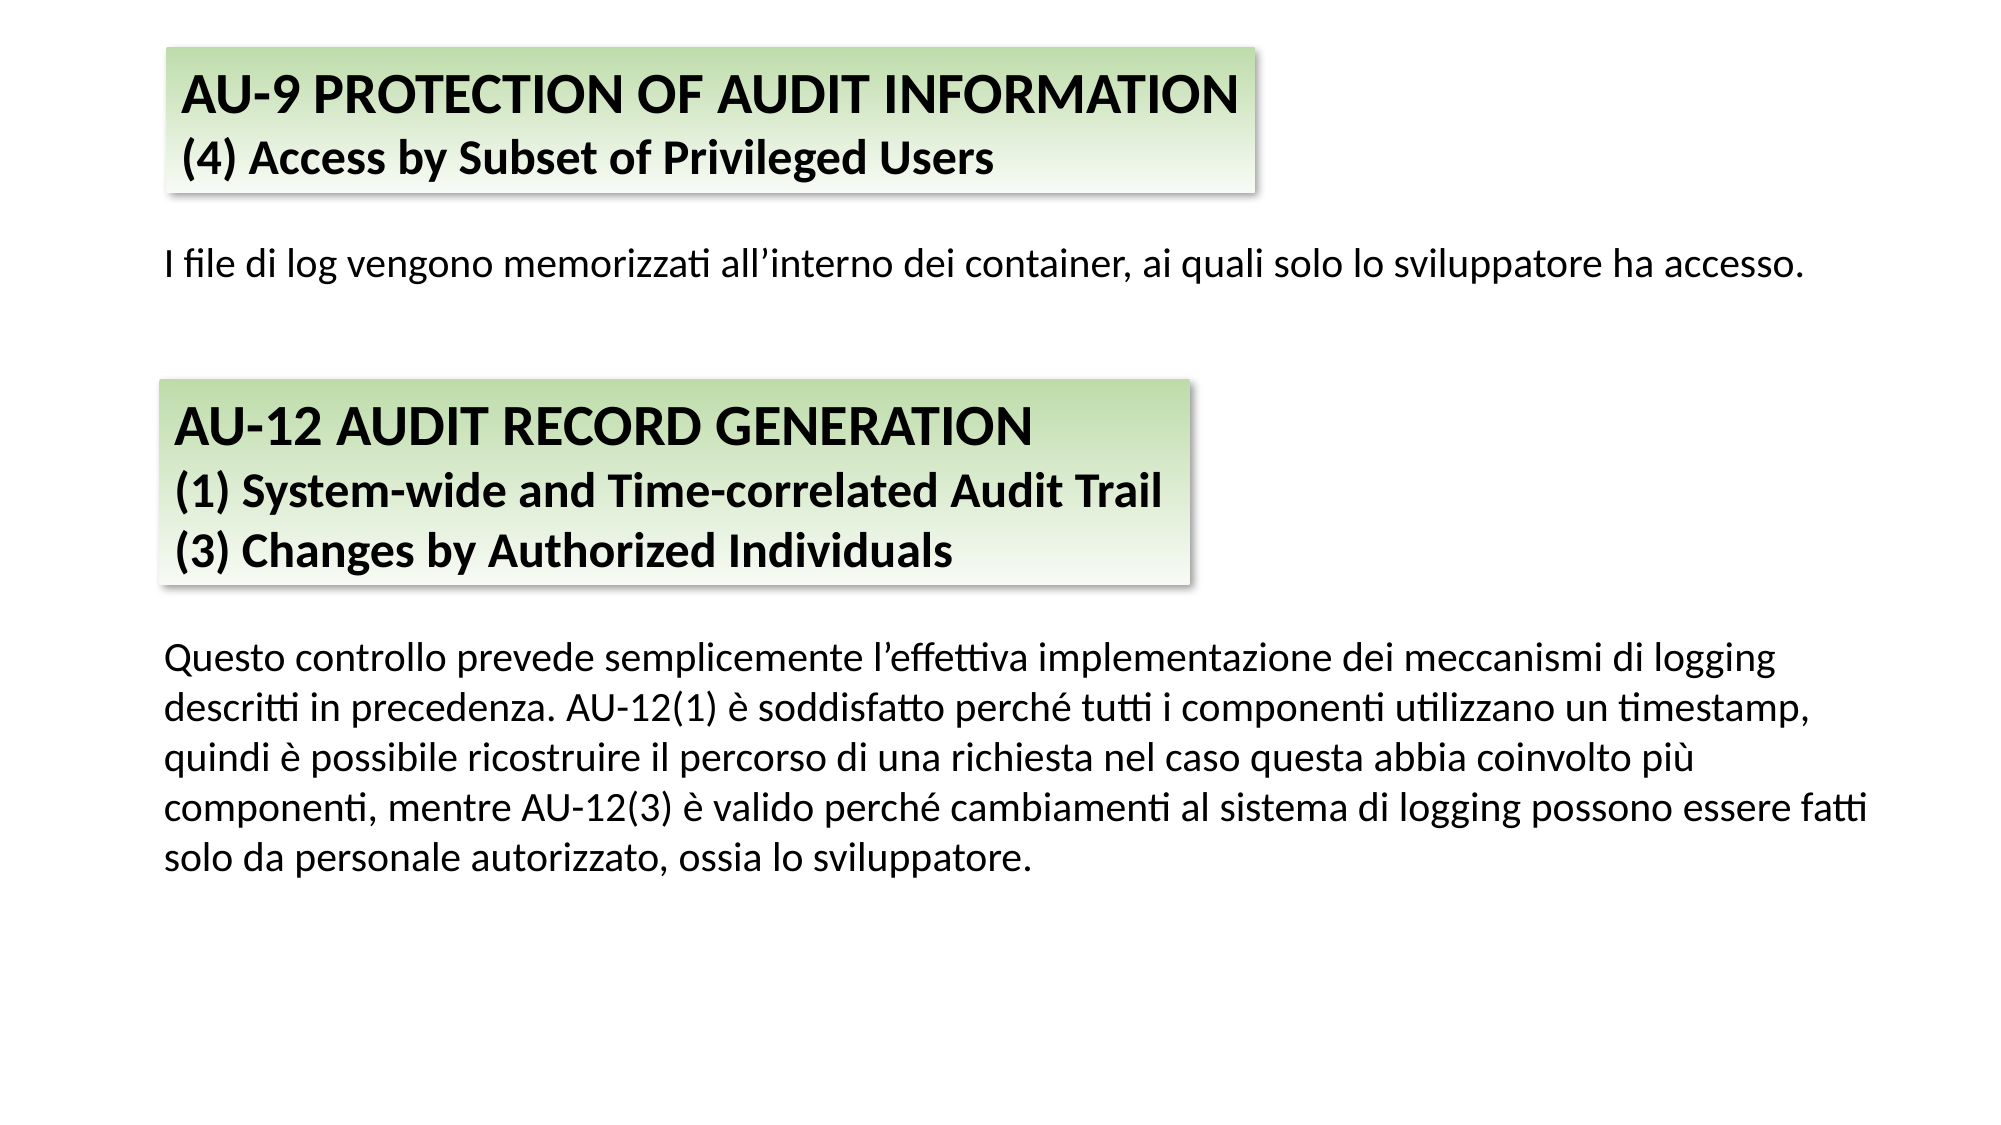

AU-9 PROTECTION OF AUDIT INFORMATION
(4) Access by Subset of Privileged Users
I file di log vengono memorizzati all’interno dei container, ai quali solo lo sviluppatore ha accesso.
AU-12 AUDIT RECORD GENERATION
(1) System-wide and Time-correlated Audit Trail
(3) Changes by Authorized Individuals
Questo controllo prevede semplicemente l’effettiva implementazione dei meccanismi di logging descritti in precedenza. AU-12(1) è soddisfatto perché tutti i componenti utilizzano un timestamp, quindi è possibile ricostruire il percorso di una richiesta nel caso questa abbia coinvolto più componenti, mentre AU-12(3) è valido perché cambiamenti al sistema di logging possono essere fatti solo da personale autorizzato, ossia lo sviluppatore.